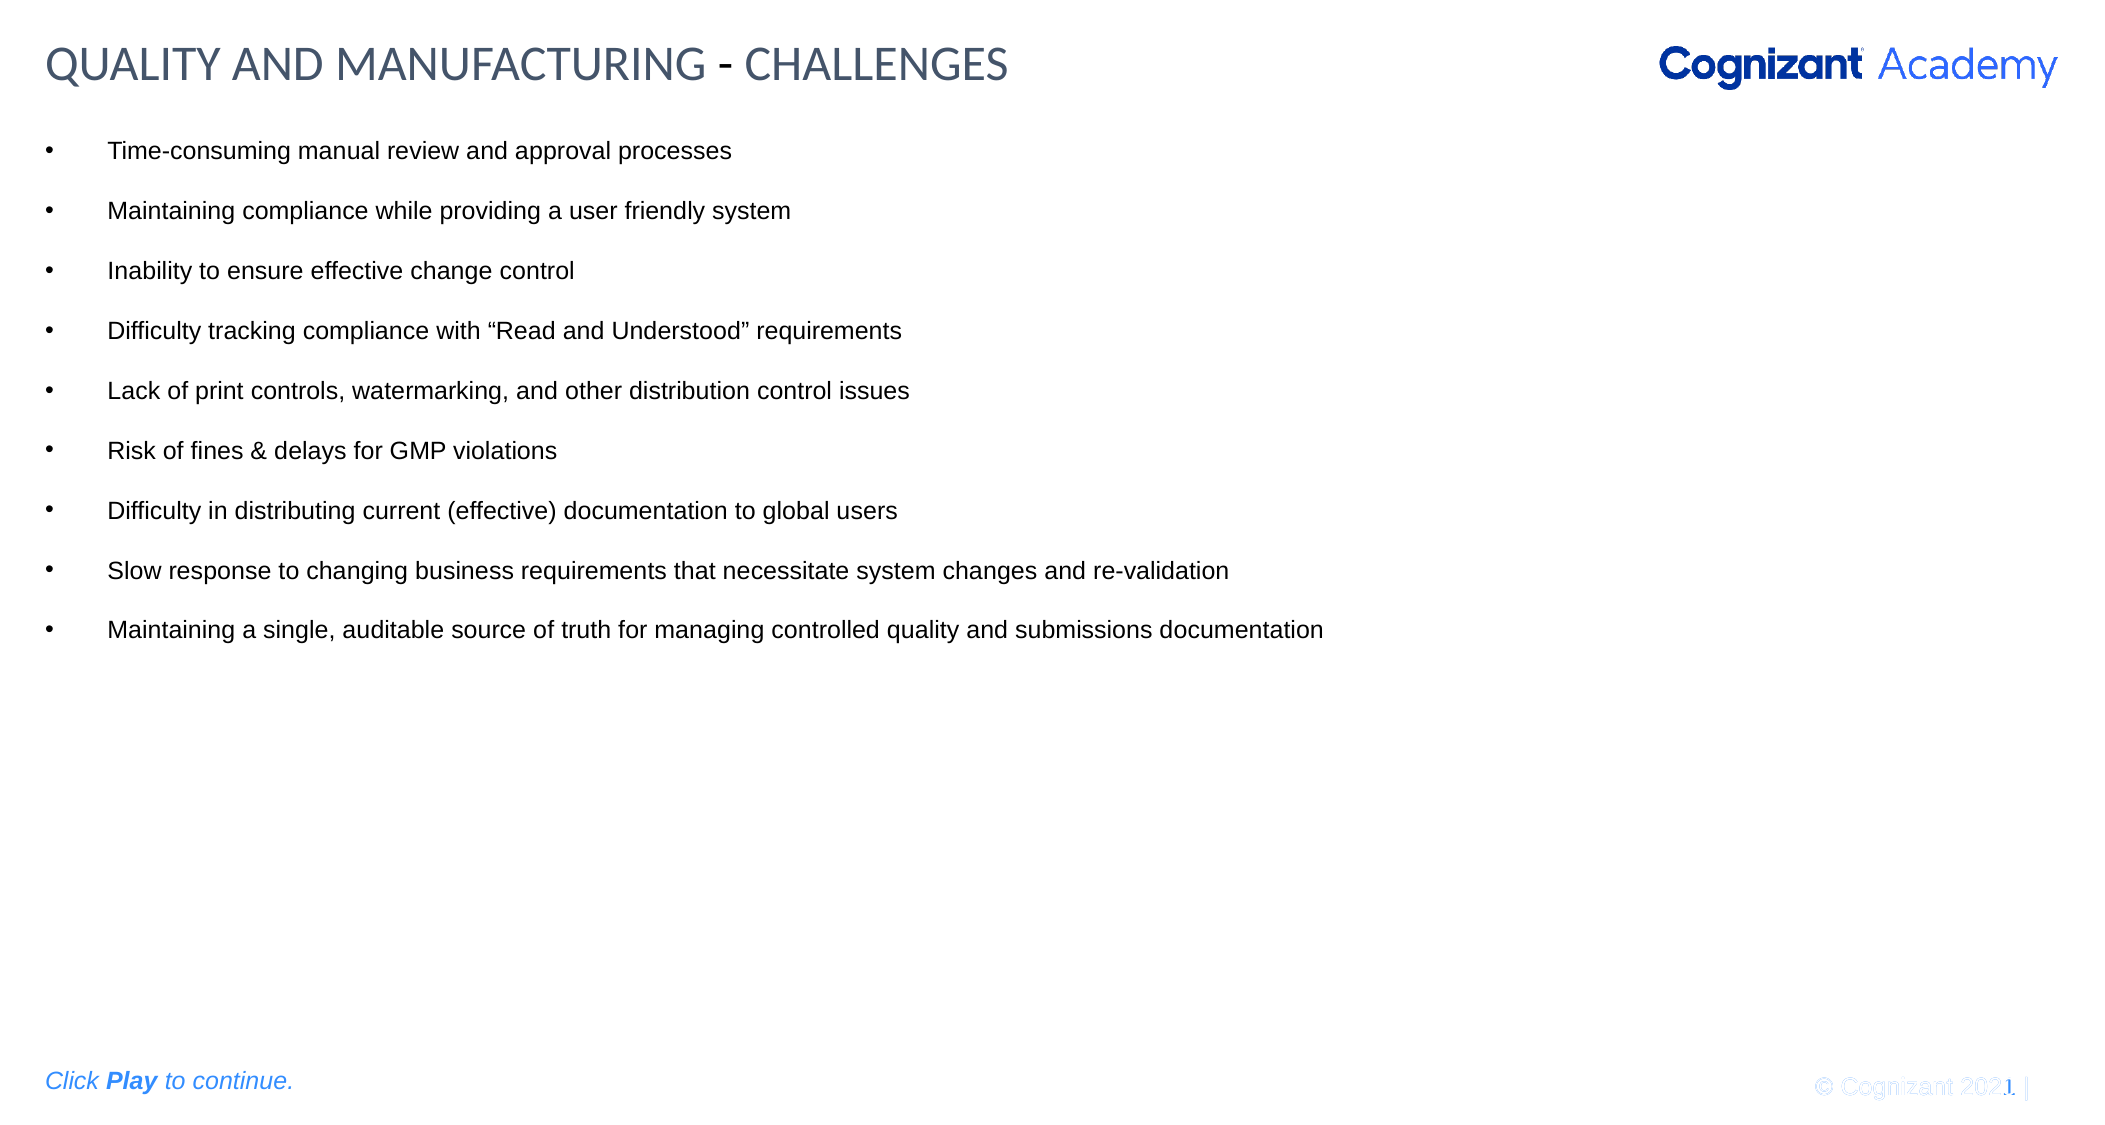

# QUALITY AND MANUFACTURING - CHALLENGES
Time-consuming manual review and approval processes

Maintaining compliance while providing a user friendly system

Inability to ensure effective change control

Difficulty tracking compliance with “Read and Understood” requirements

Lack of print controls, watermarking, and other distribution control issues

Risk of fines & delays for GMP violations

Difficulty in distributing current (effective) documentation to global users

Slow response to changing business requirements that necessitate system changes and re-validation

Maintaining a single, auditable source of truth for managing controlled quality and submissions documentation

© Cognizant 2020 |
Click Play to continue.